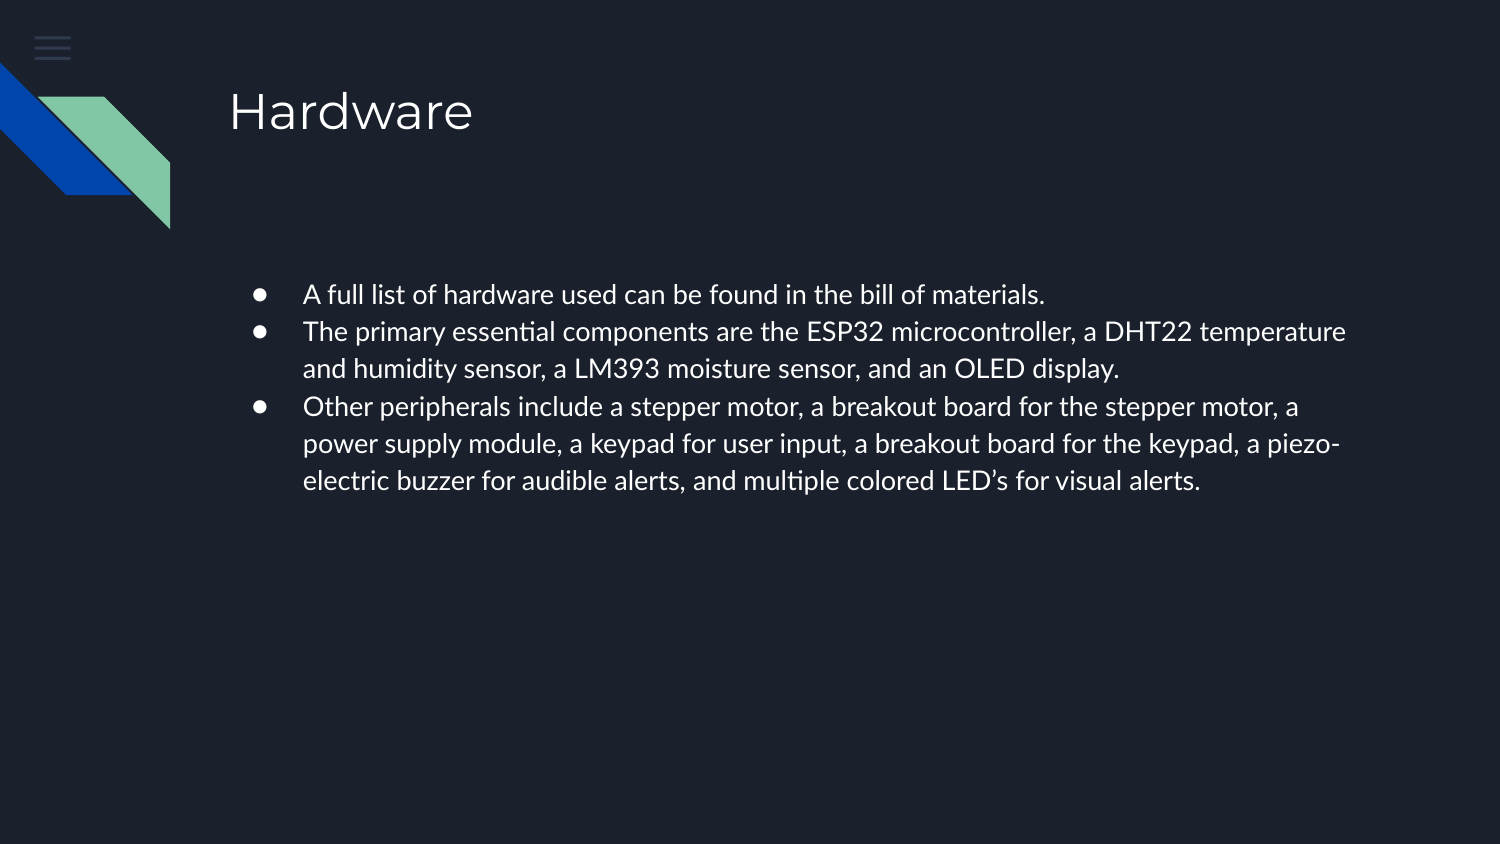

# Hardware
A full list of hardware used can be found in the bill of materials.
The primary essential components are the ESP32 microcontroller, a DHT22 temperature and humidity sensor, a LM393 moisture sensor, and an OLED display.
Other peripherals include a stepper motor, a breakout board for the stepper motor, a power supply module, a keypad for user input, a breakout board for the keypad, a piezo-electric buzzer for audible alerts, and multiple colored LED’s for visual alerts.